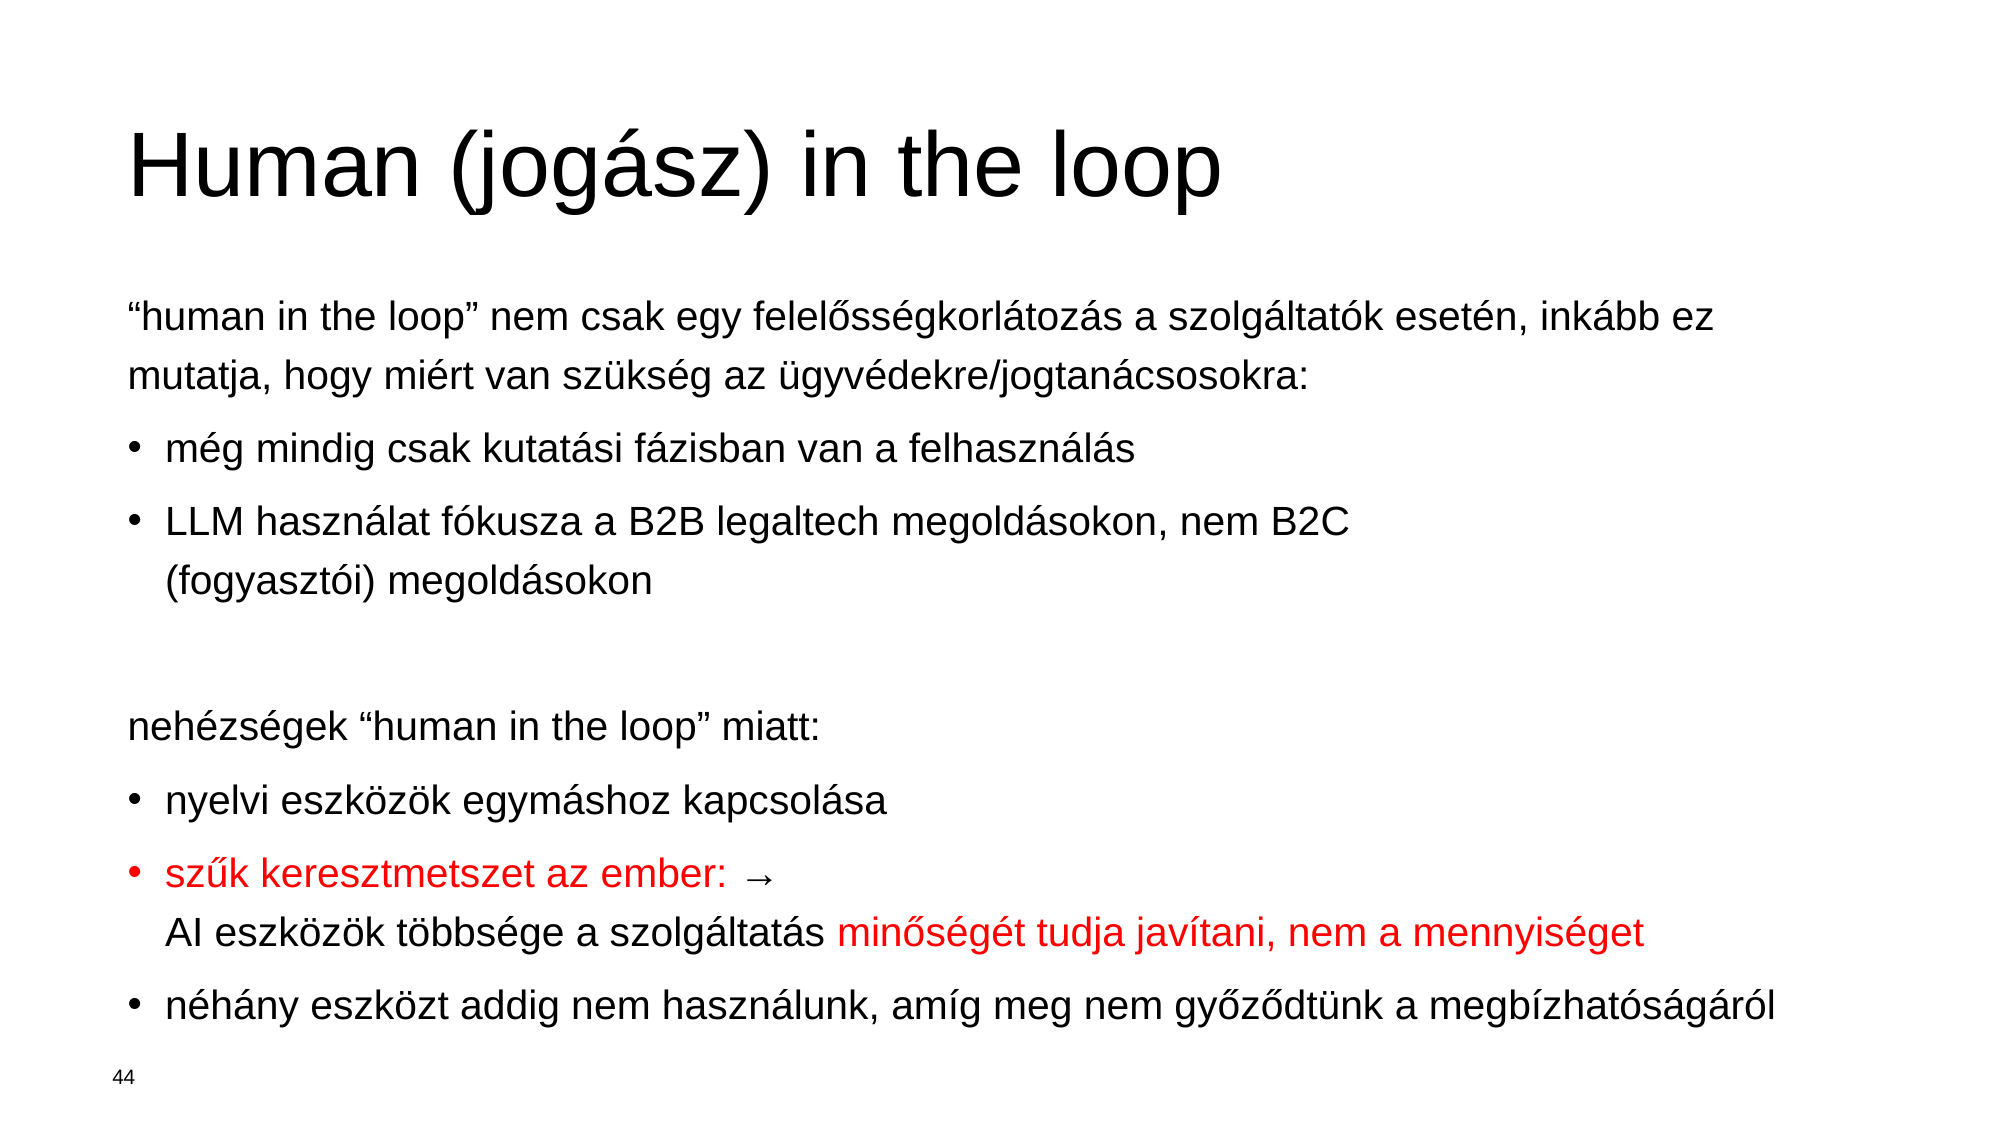

# Human (jogász) in the loop
“human in the loop” nem csak egy felelősségkorlátozás a szolgáltatók esetén, inkább ez mutatja, hogy miért van szükség az ügyvédekre/jogtanácsosokra:
még mindig csak kutatási fázisban van a felhasználás
LLM használat fókusza a B2B legaltech megoldásokon, nem B2C
(fogyasztói) megoldásokon

nehézségek “human in the loop” miatt:
nyelvi eszközök egymáshoz kapcsolása
szűk keresztmetszet az ember: →
AI eszközök többsége a szolgáltatás minőségét tudja javítani, nem a mennyiséget
néhány eszközt addig nem használunk, amíg meg nem győződtünk a megbízhatóságáról
44